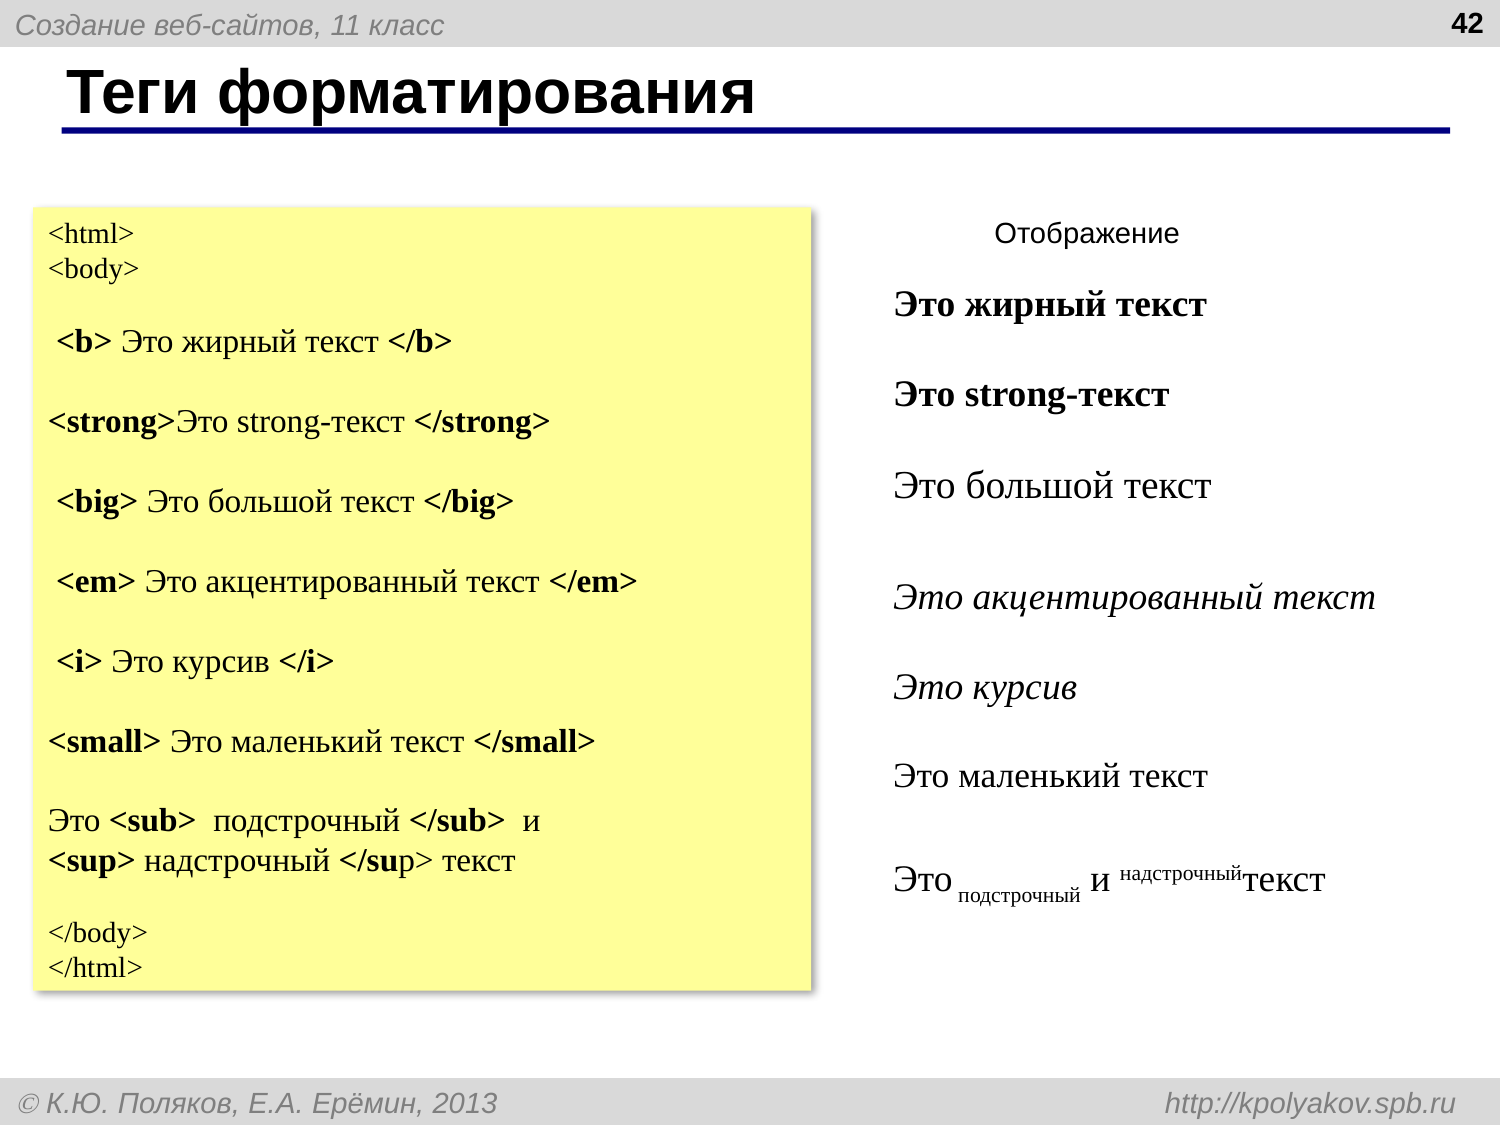

42
# Теги форматирования
Отображение
<html>
<body>

 <b> Это жирный текст </b>

<strong>Это strong-текст </strong>

 <big> Это большой текст </big>

 <em> Это акцентированный текст </em>

 <i> Это курсив </i>

<small> Это маленький текст </small>

Это <sub>  подстрочный </sub>  и
<sup> надстрочный </sup> текст

</body>
</html>
Это жирный текст

Это strong-текст

Это большой текст

Это акцентированный текст

Это курсив

Это маленький текст

Это подстрочный и надстрочныйтекст